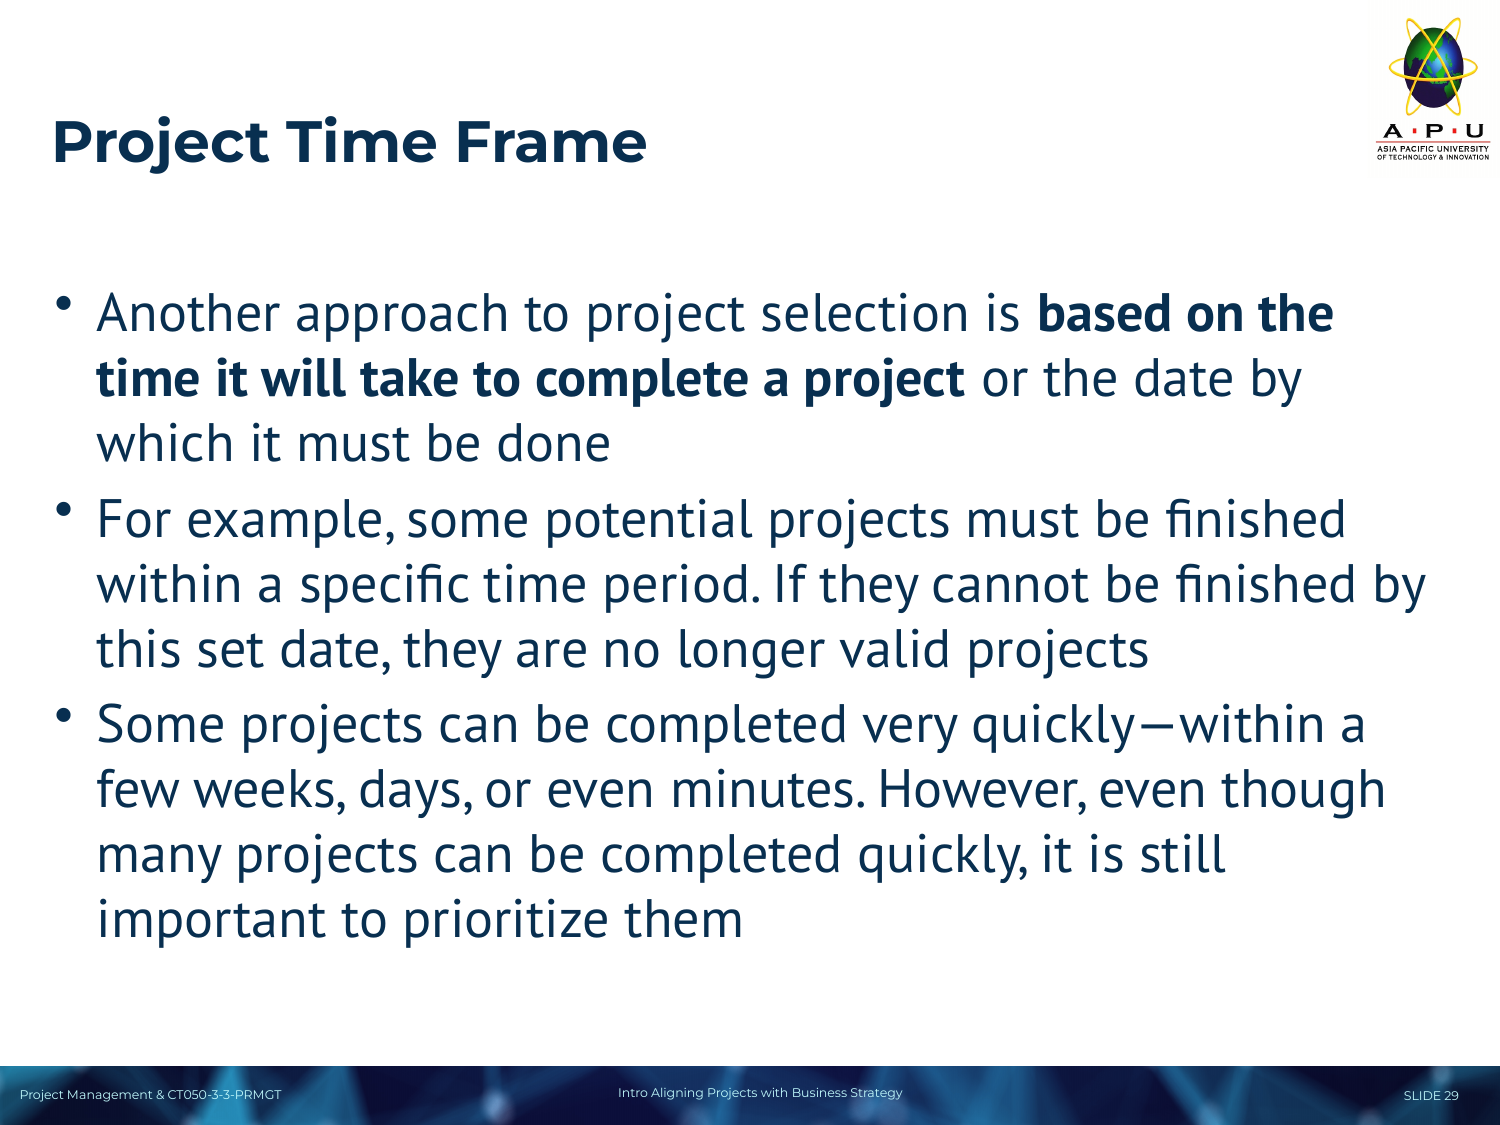

# Project Time Frame
Another approach to project selection is based on the time it will take to complete a project or the date by which it must be done
For example, some potential projects must be finished within a specific time period. If they cannot be finished by this set date, they are no longer valid projects
Some projects can be completed very quickly—within a few weeks, days, or even minutes. However, even though many projects can be completed quickly, it is still important to prioritize them